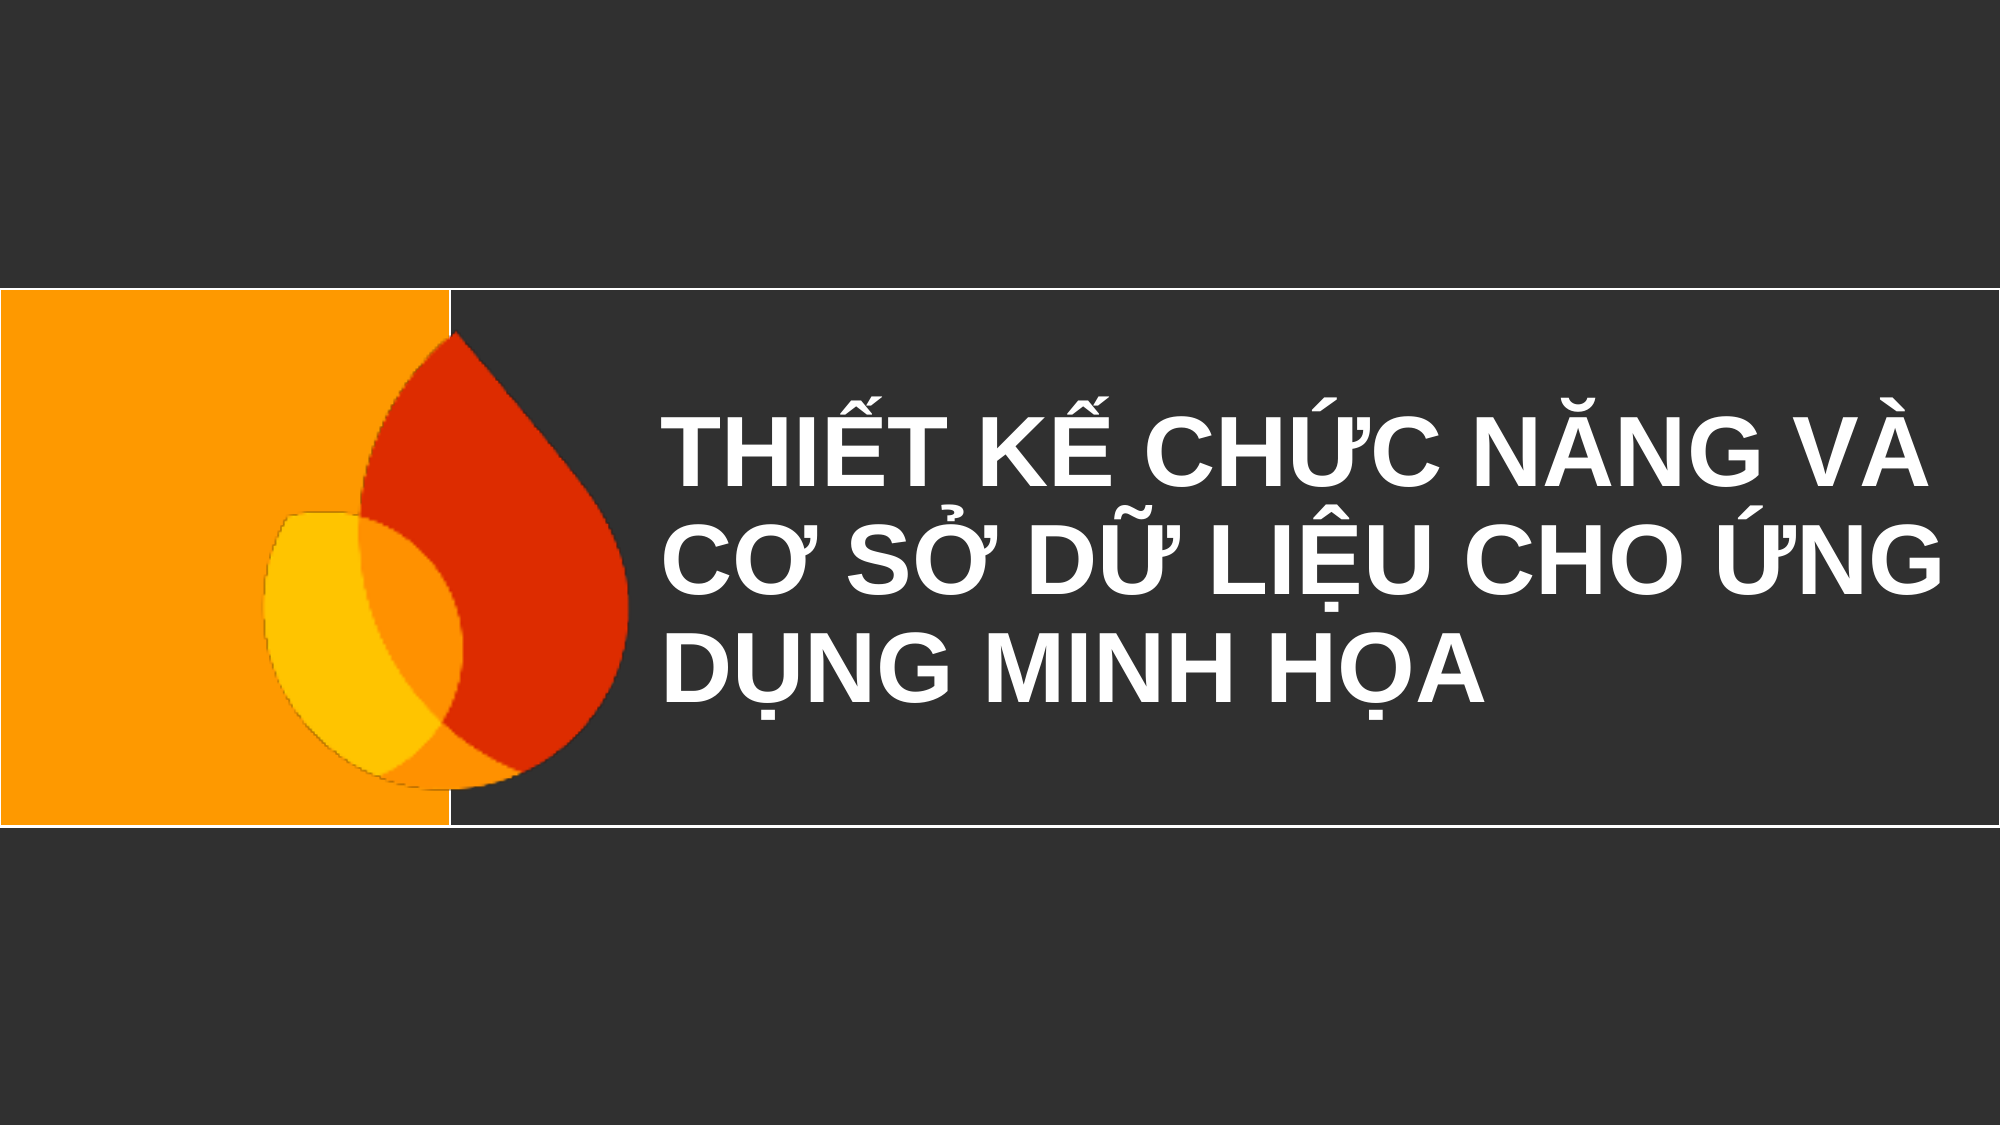

THIẾT KẾ CHỨC NĂNG VÀ CƠ SỞ DỮ LIỆU CHO ỨNG DỤNG MINH HỌA